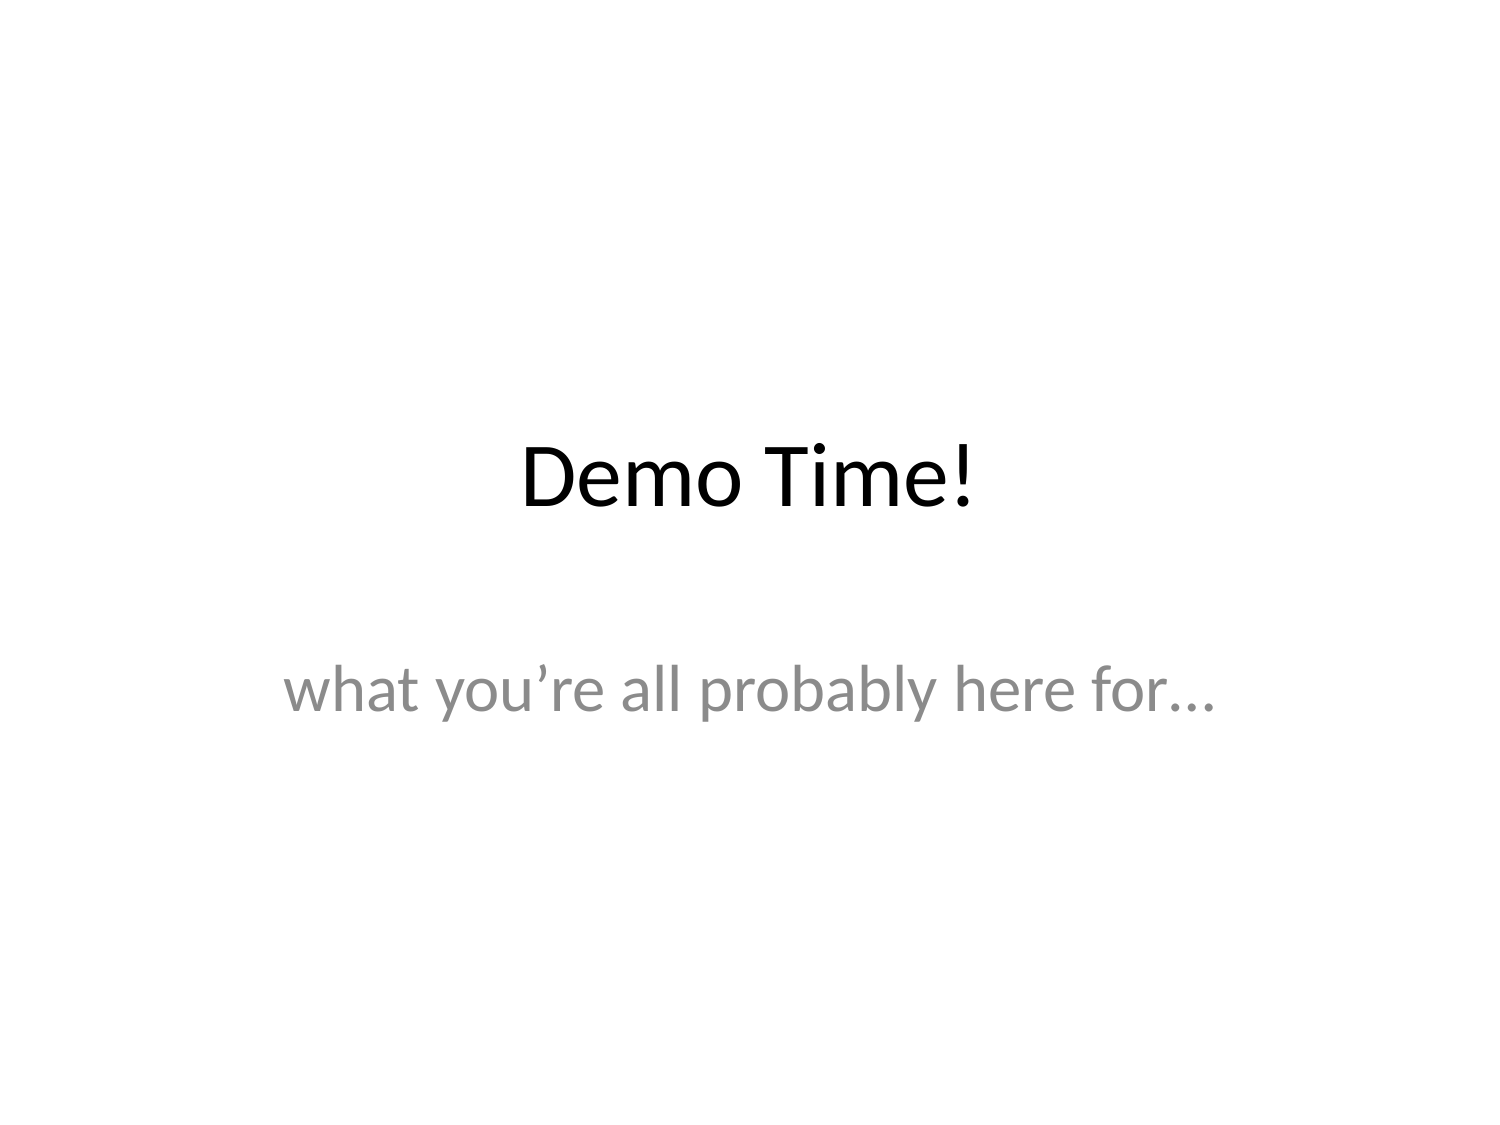

# Demo Time!
what you’re all probably here for…